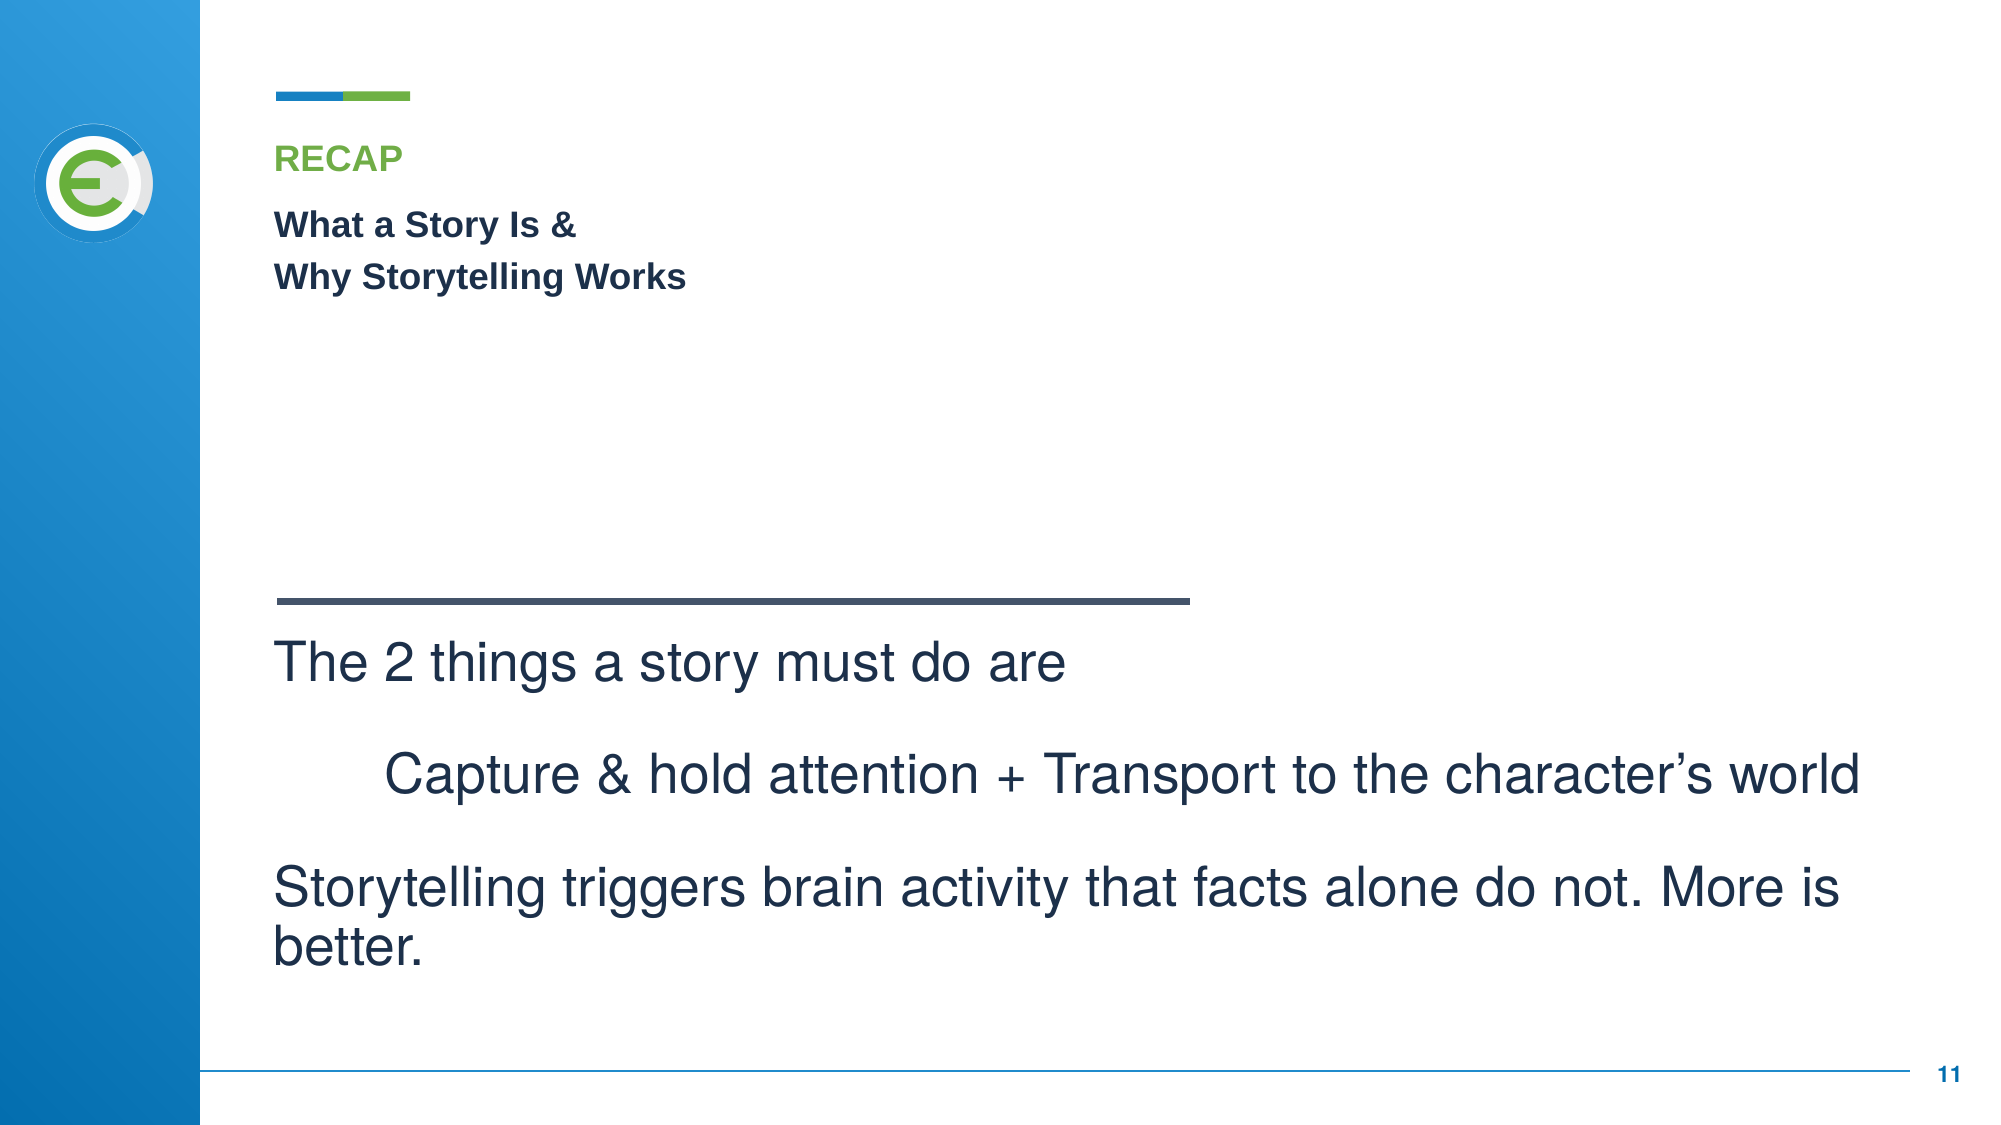

# RECAP
What a Story Is &
Why Storytelling Works

The 2 things a story must do are
	Capture & hold attention + Transport to the character’s world
Storytelling triggers brain activity that facts alone do not. More is better.